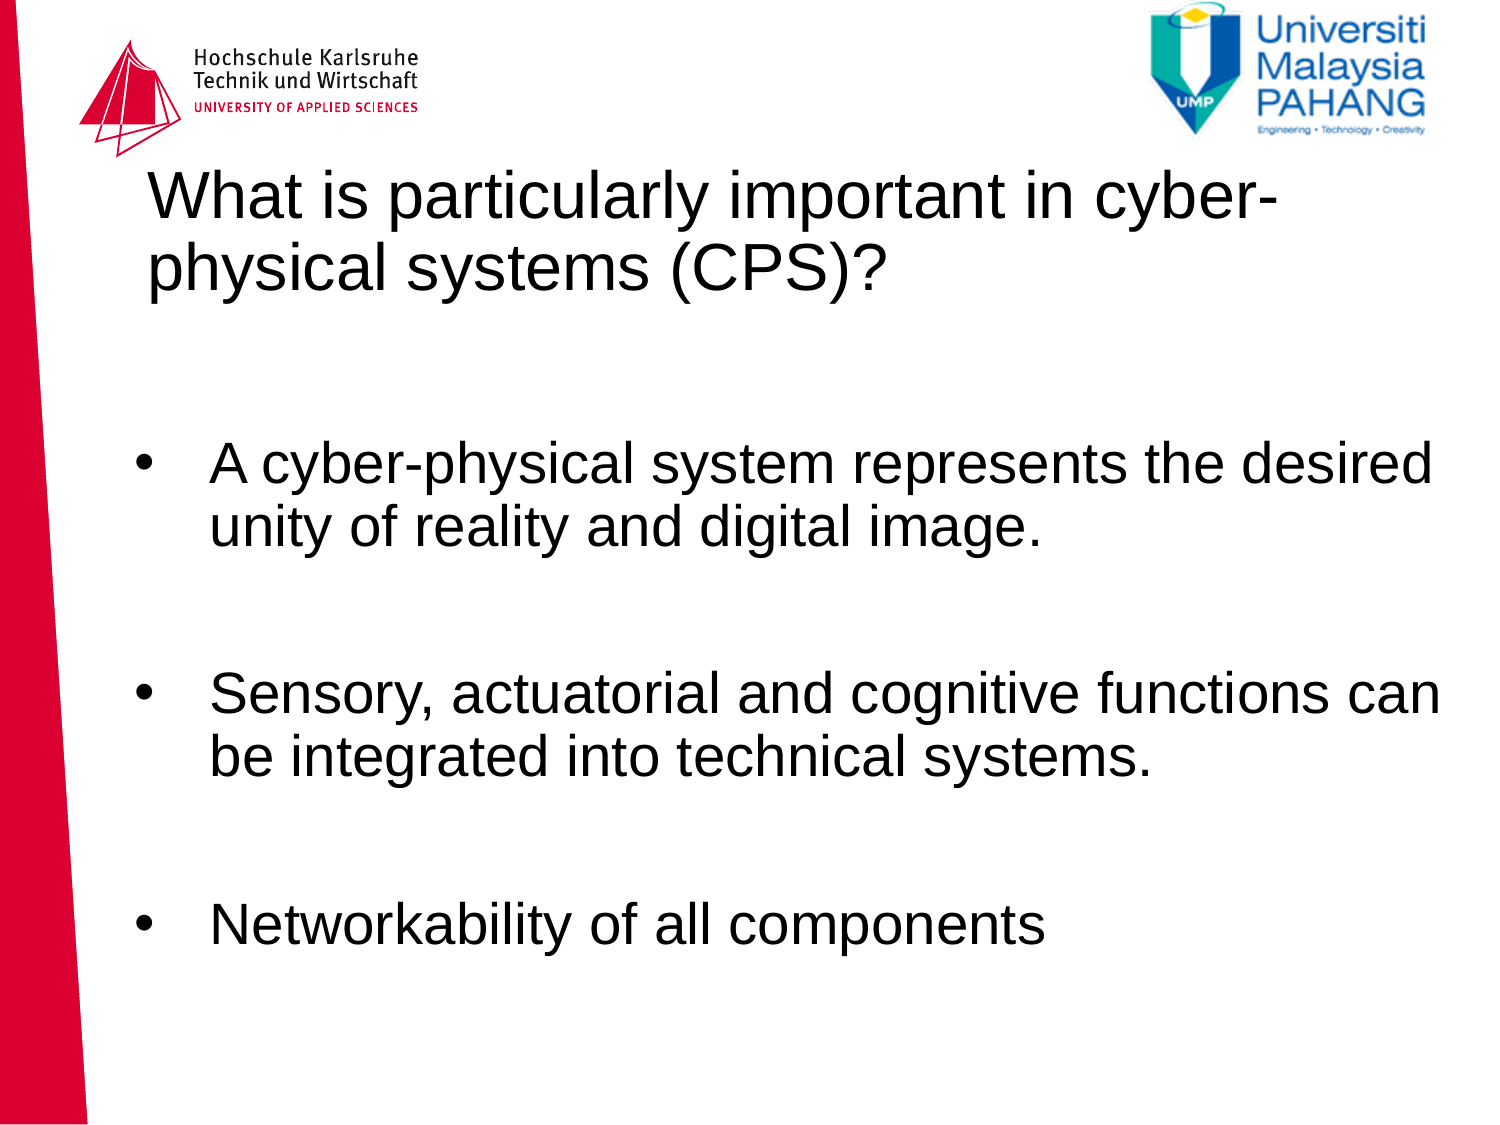

What is particularly important in cyber-physical systems (CPS)?
# A cyber-physical system represents the desired unity of reality and digital image.

Sensory, actuatorial and cognitive functions can be integrated into technical systems.

Networkability of all components